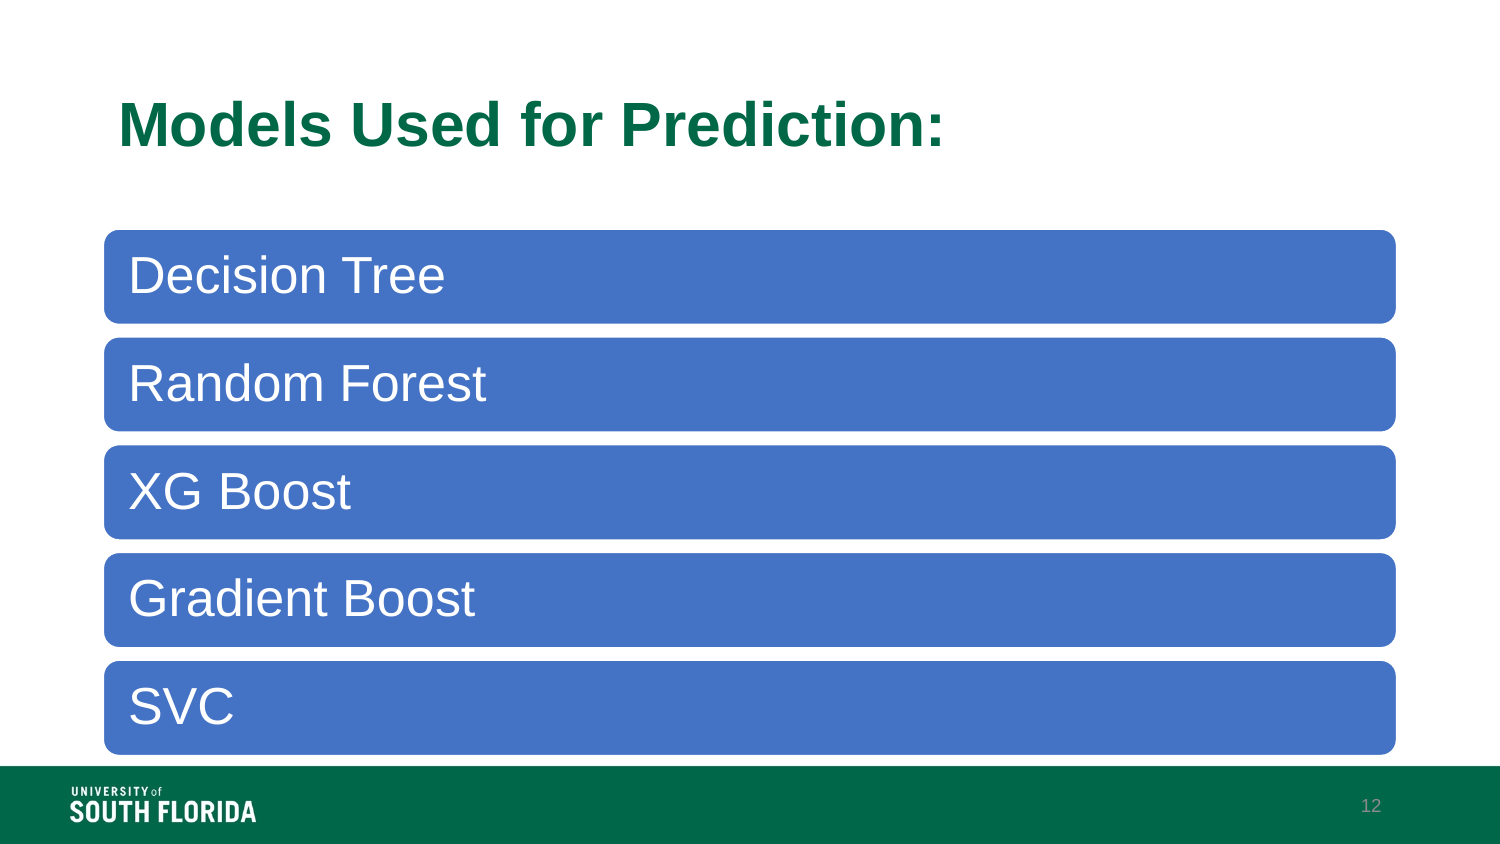

# Models Used for Prediction:
Decision Tree
Random Forest
XG Boost
Gradient Boost
SVC
12